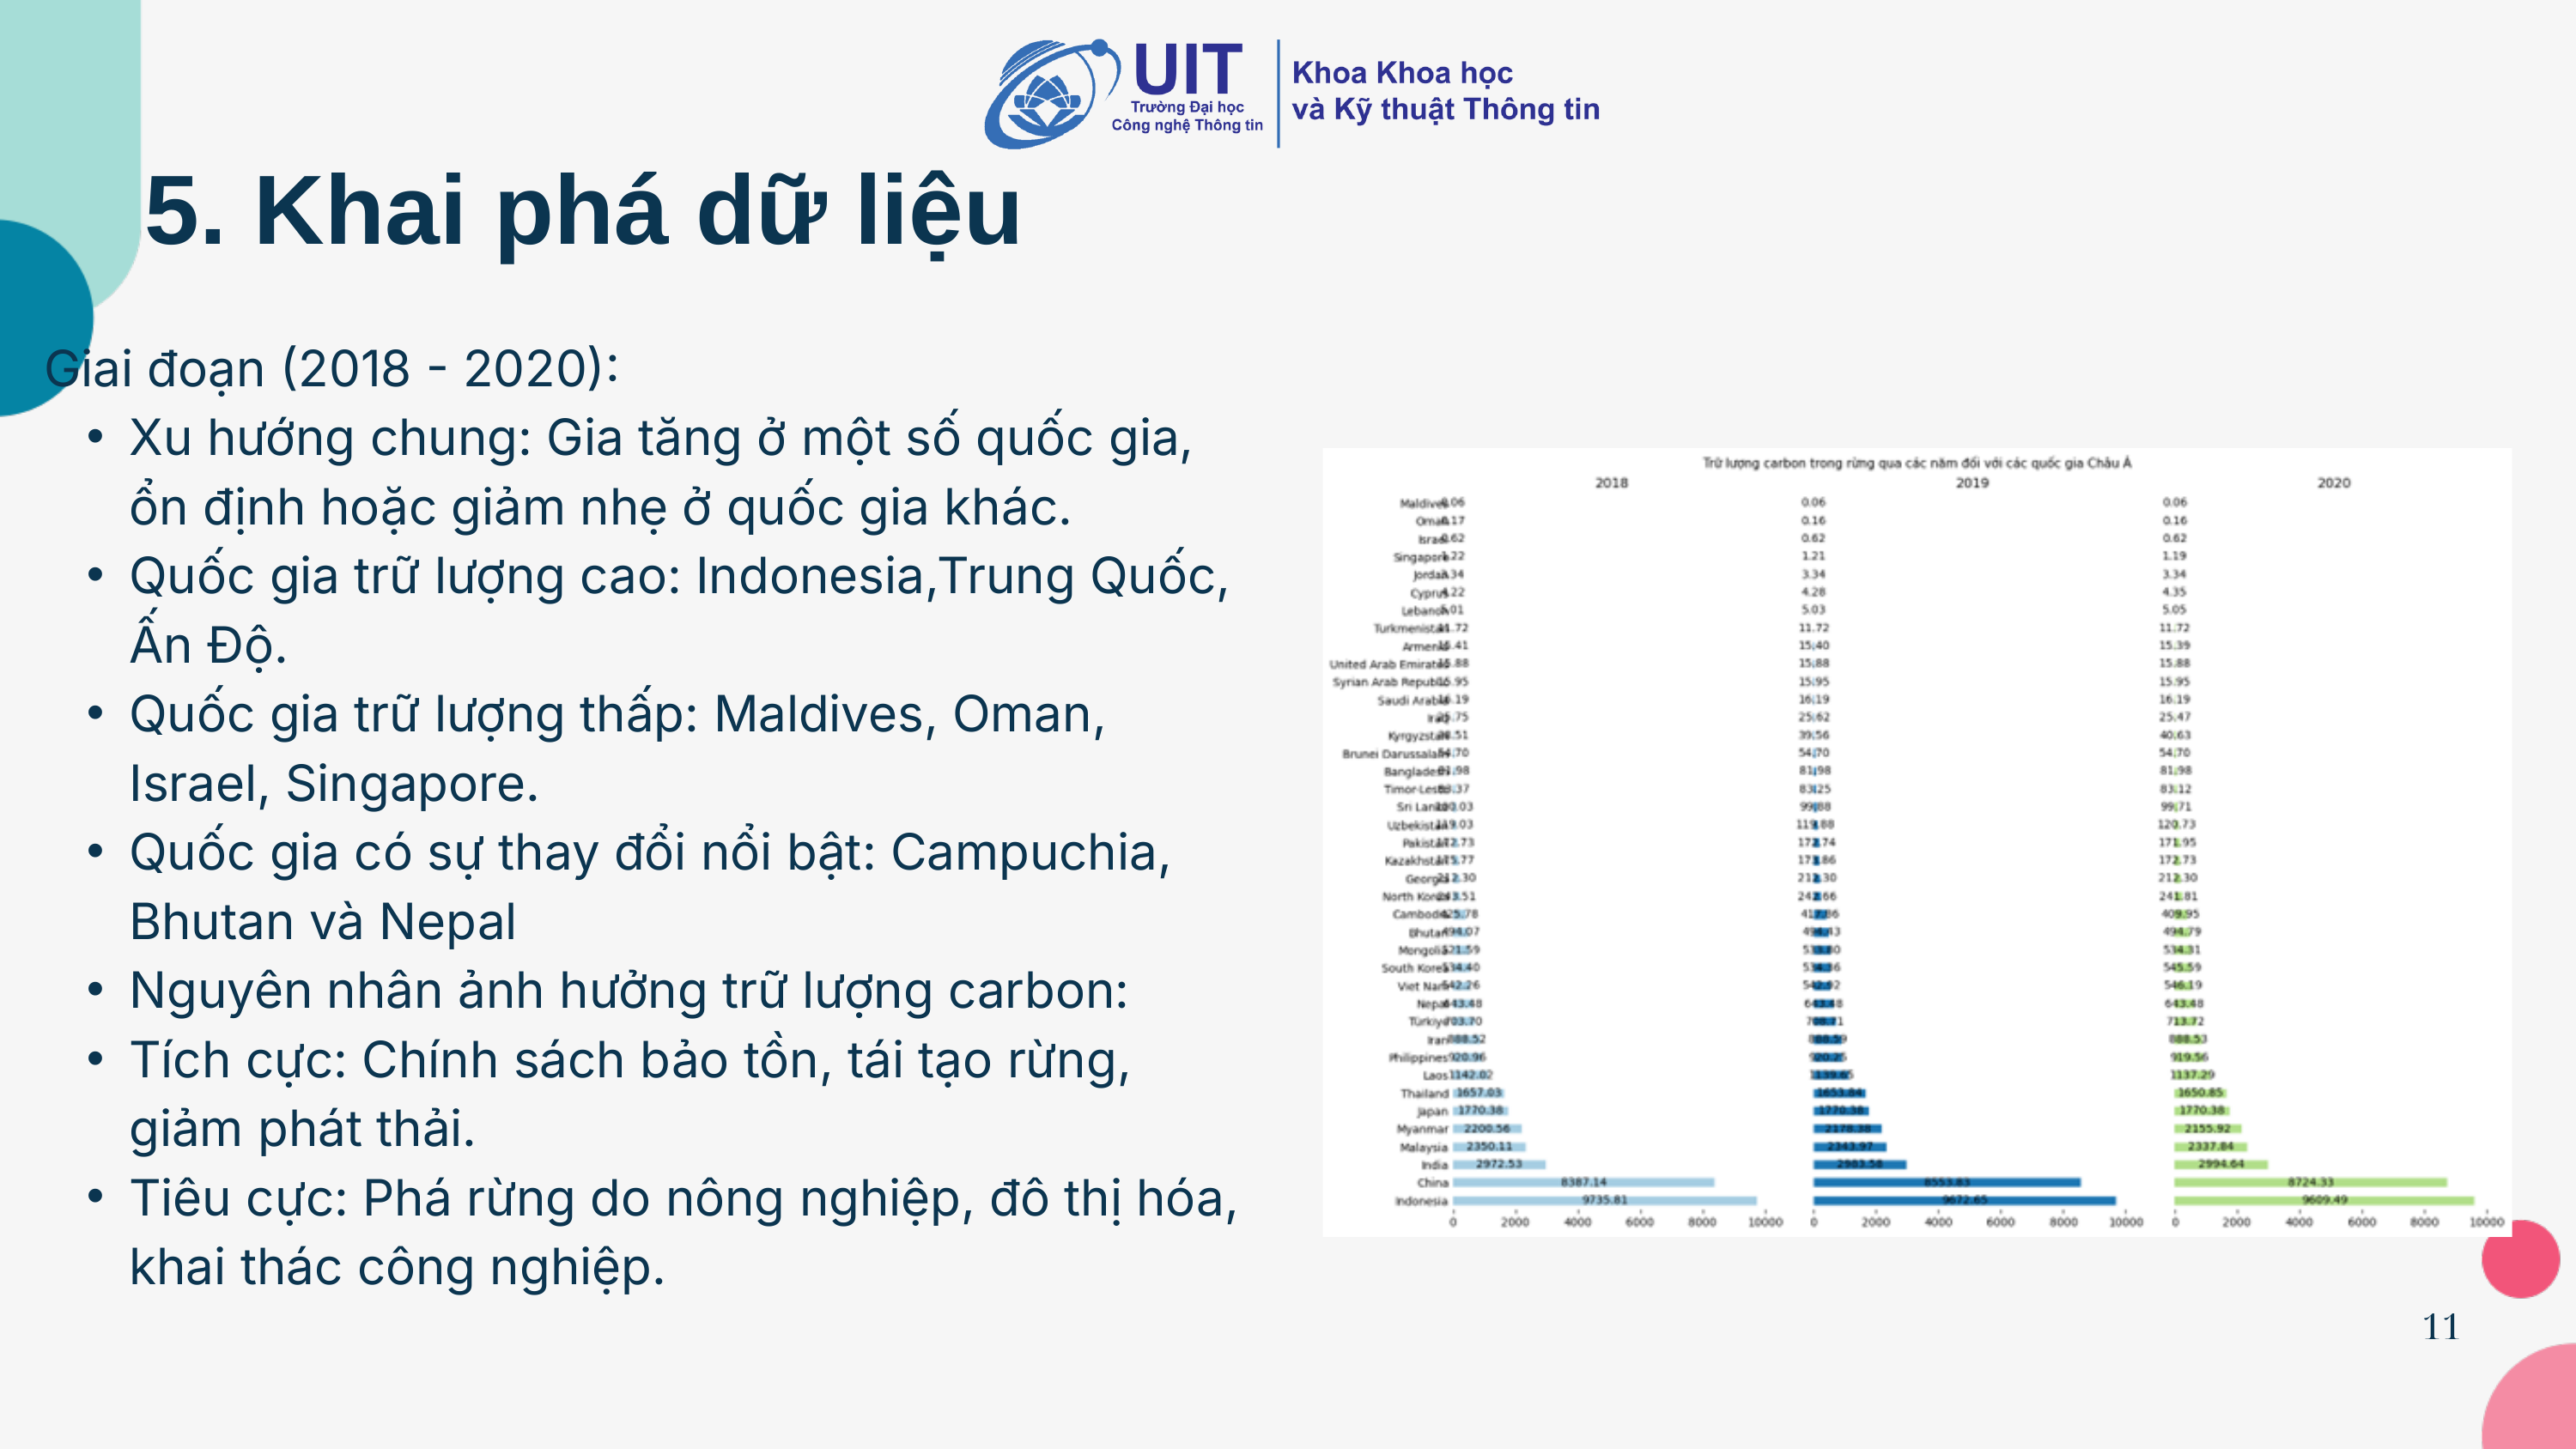

5. Khai phá dữ liệu
Giai đoạn (2018 - 2020):
Xu hướng chung: Gia tăng ở một số quốc gia, ổn định hoặc giảm nhẹ ở quốc gia khác.
Quốc gia trữ lượng cao: Indonesia,Trung Quốc, Ấn Độ.
Quốc gia trữ lượng thấp: Maldives, Oman, Israel, Singapore.
Quốc gia có sự thay đổi nổi bật: Campuchia, Bhutan và Nepal
Nguyên nhân ảnh hưởng trữ lượng carbon:
Tích cực: Chính sách bảo tồn, tái tạo rừng, giảm phát thải.
Tiêu cực: Phá rừng do nông nghiệp, đô thị hóa, khai thác công nghiệp.

11